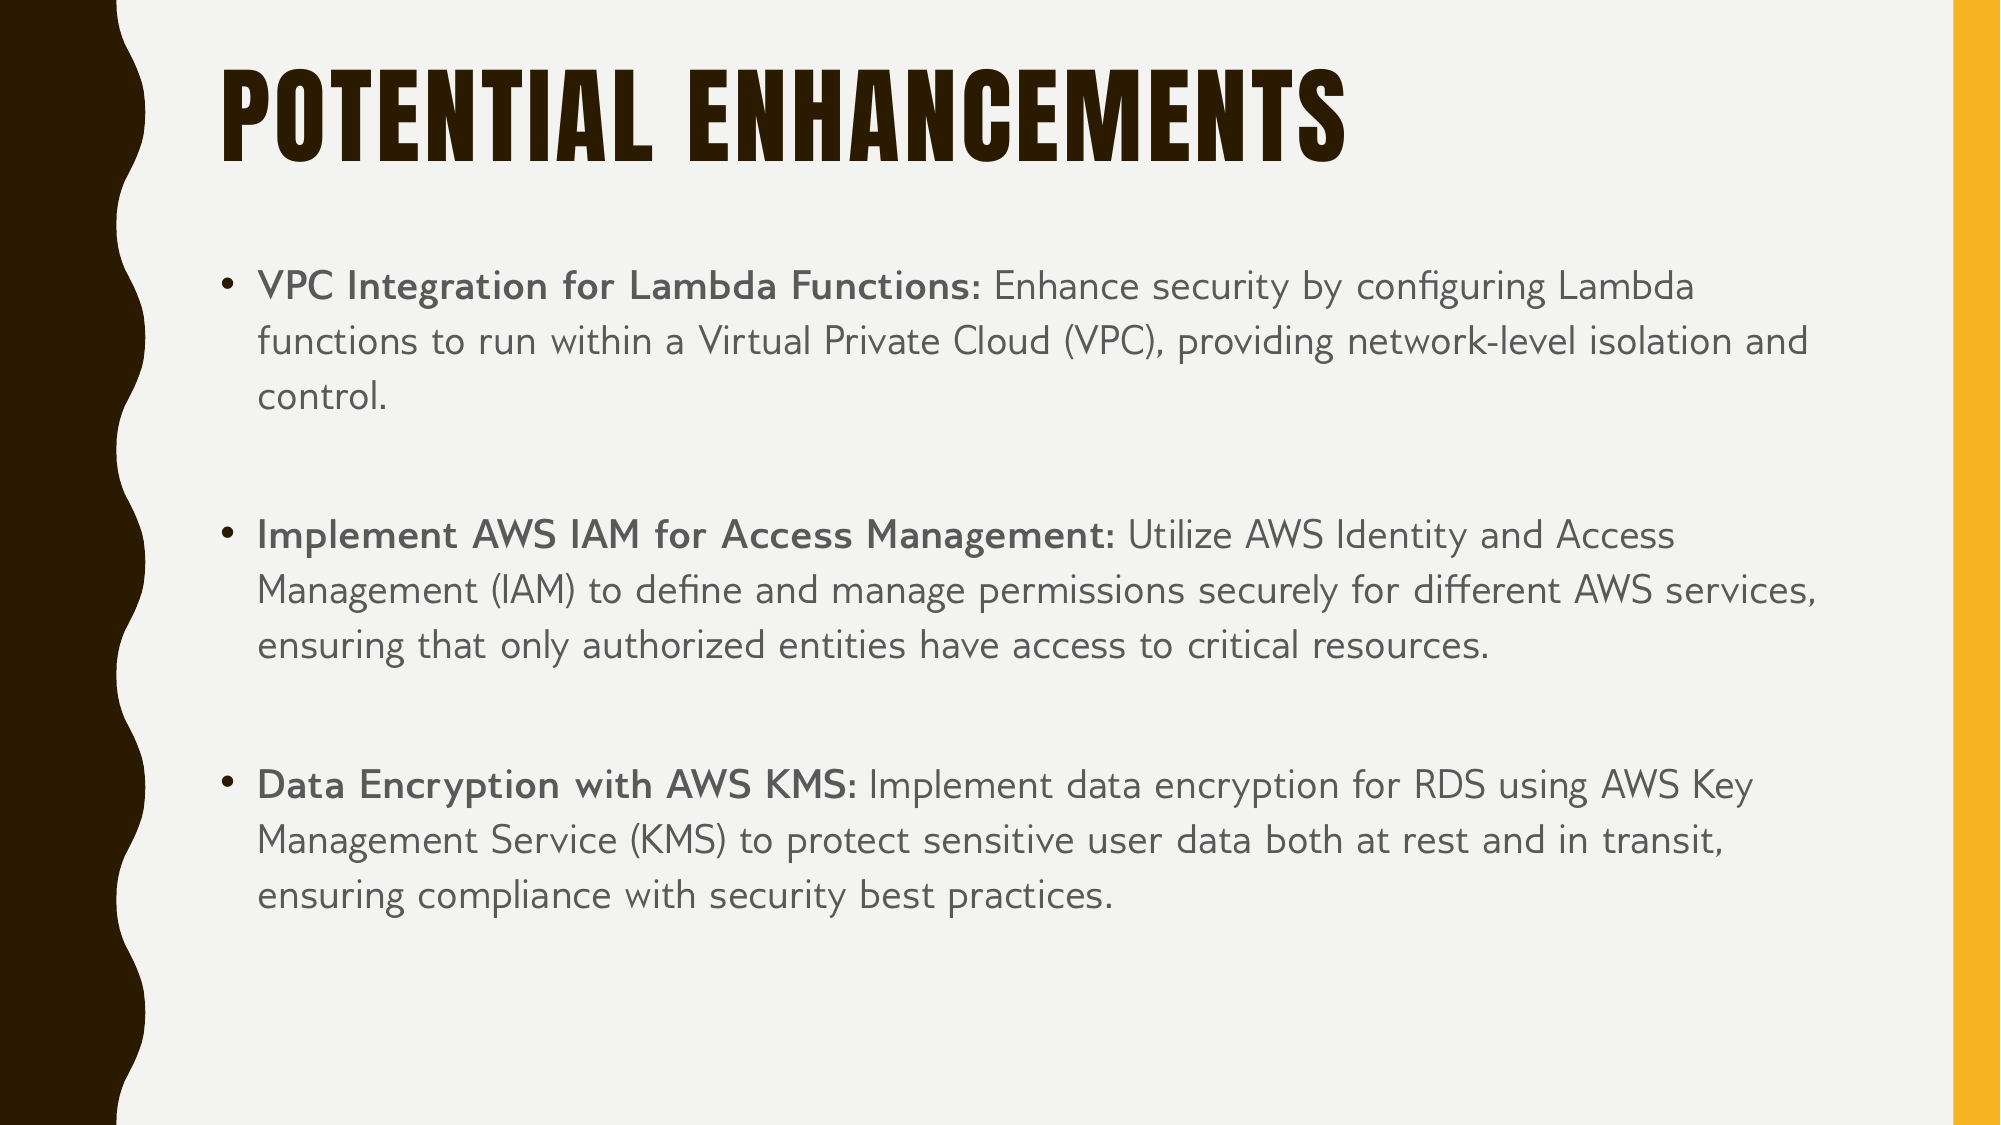

# Potential enhancements
VPC Integration for Lambda Functions: Enhance security by configuring Lambda functions to run within a Virtual Private Cloud (VPC), providing network-level isolation and control.

Implement AWS IAM for Access Management: Utilize AWS Identity and Access Management (IAM) to define and manage permissions securely for different AWS services, ensuring that only authorized entities have access to critical resources.

Data Encryption with AWS KMS: Implement data encryption for RDS using AWS Key Management Service (KMS) to protect sensitive user data both at rest and in transit, ensuring compliance with security best practices.